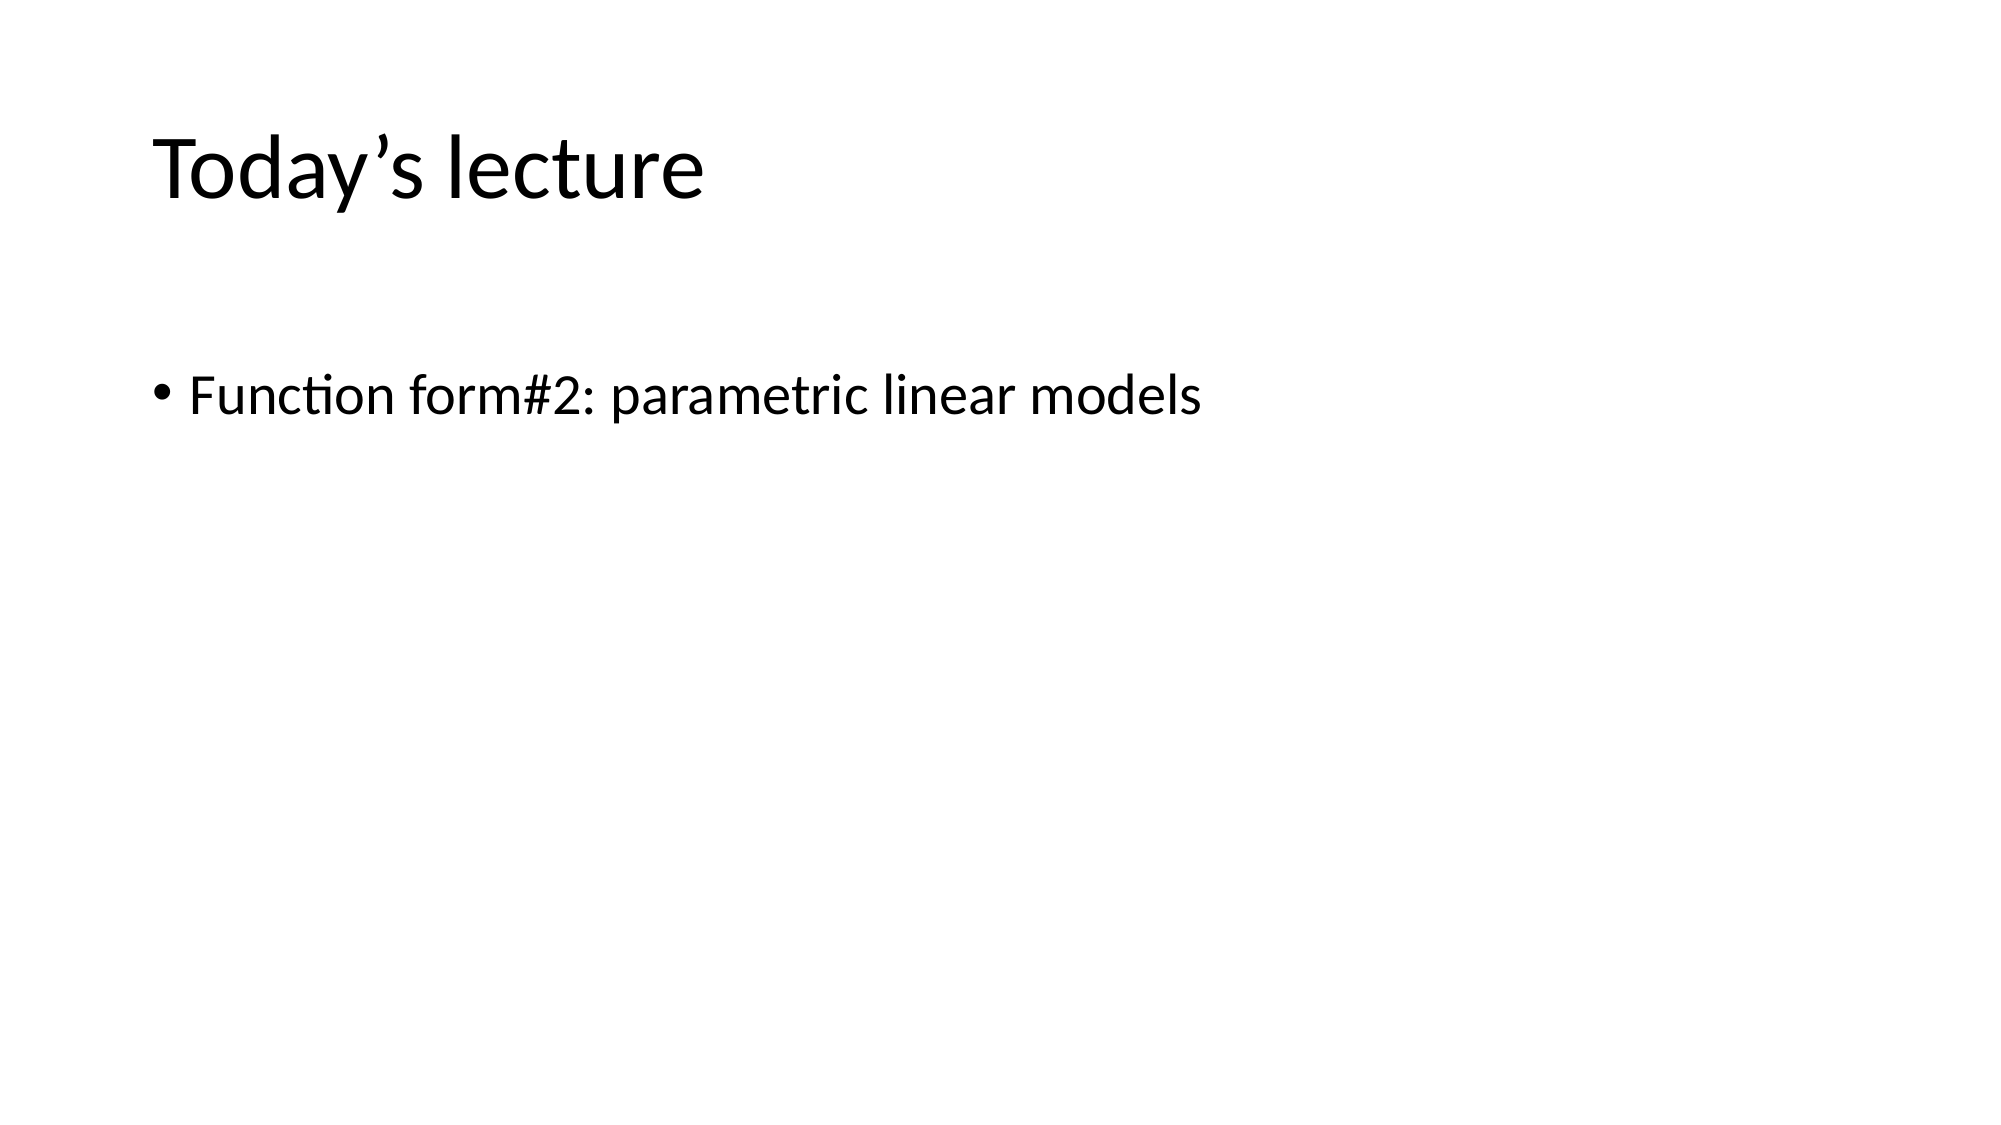

# Today’s lecture

Function form#2: parametric linear models